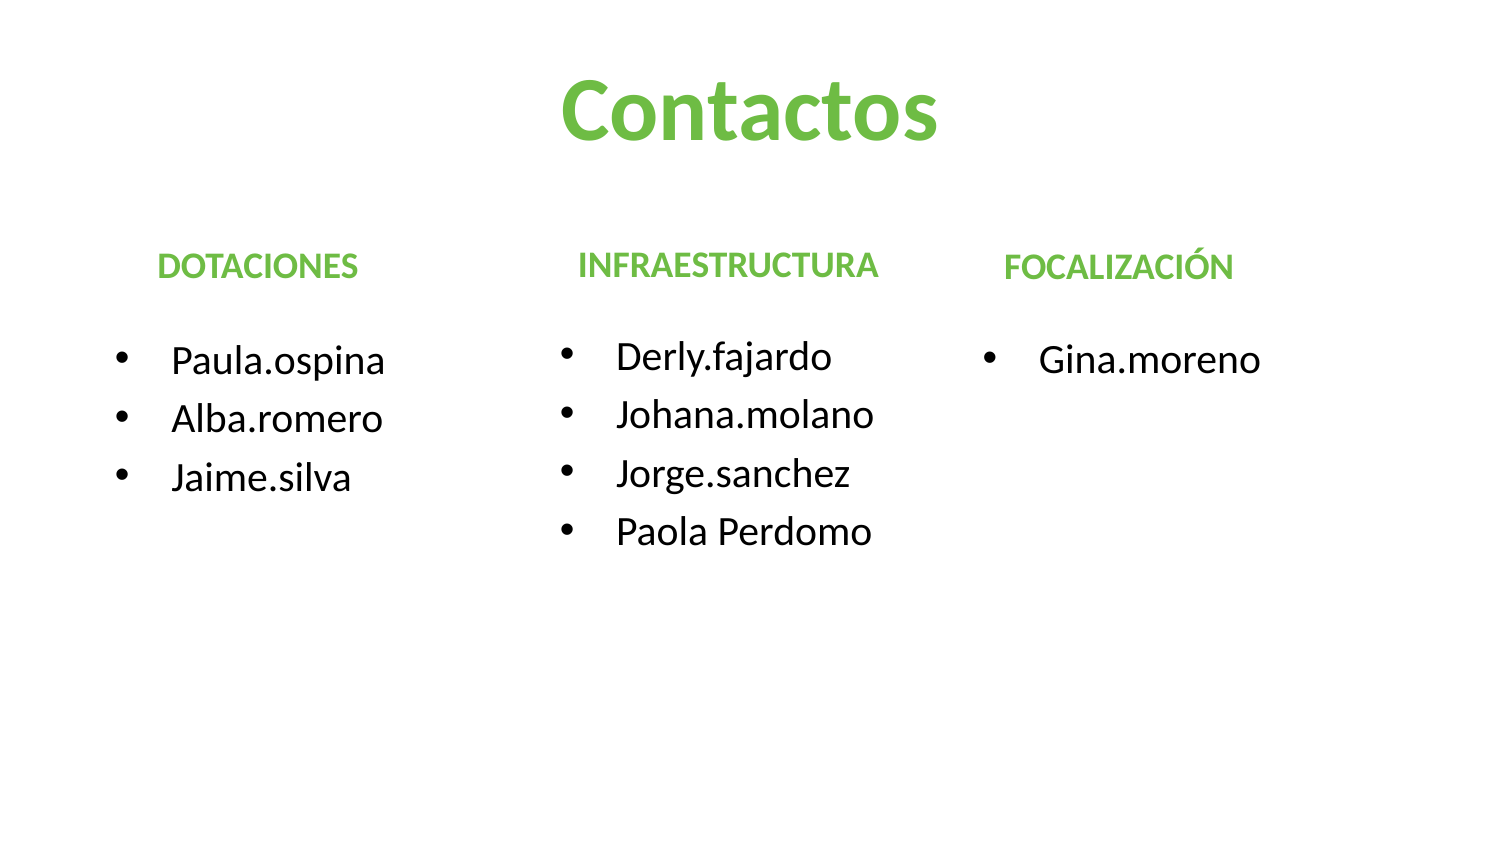

# Contactos
INFRAESTRUCTURA
DOTACIONES
FOCALIZACIÓN
Derly.fajardo
Johana.molano
Jorge.sanchez
Paola Perdomo

Gina.moreno

Paula.ospina
Alba.romero
Jaime.silva